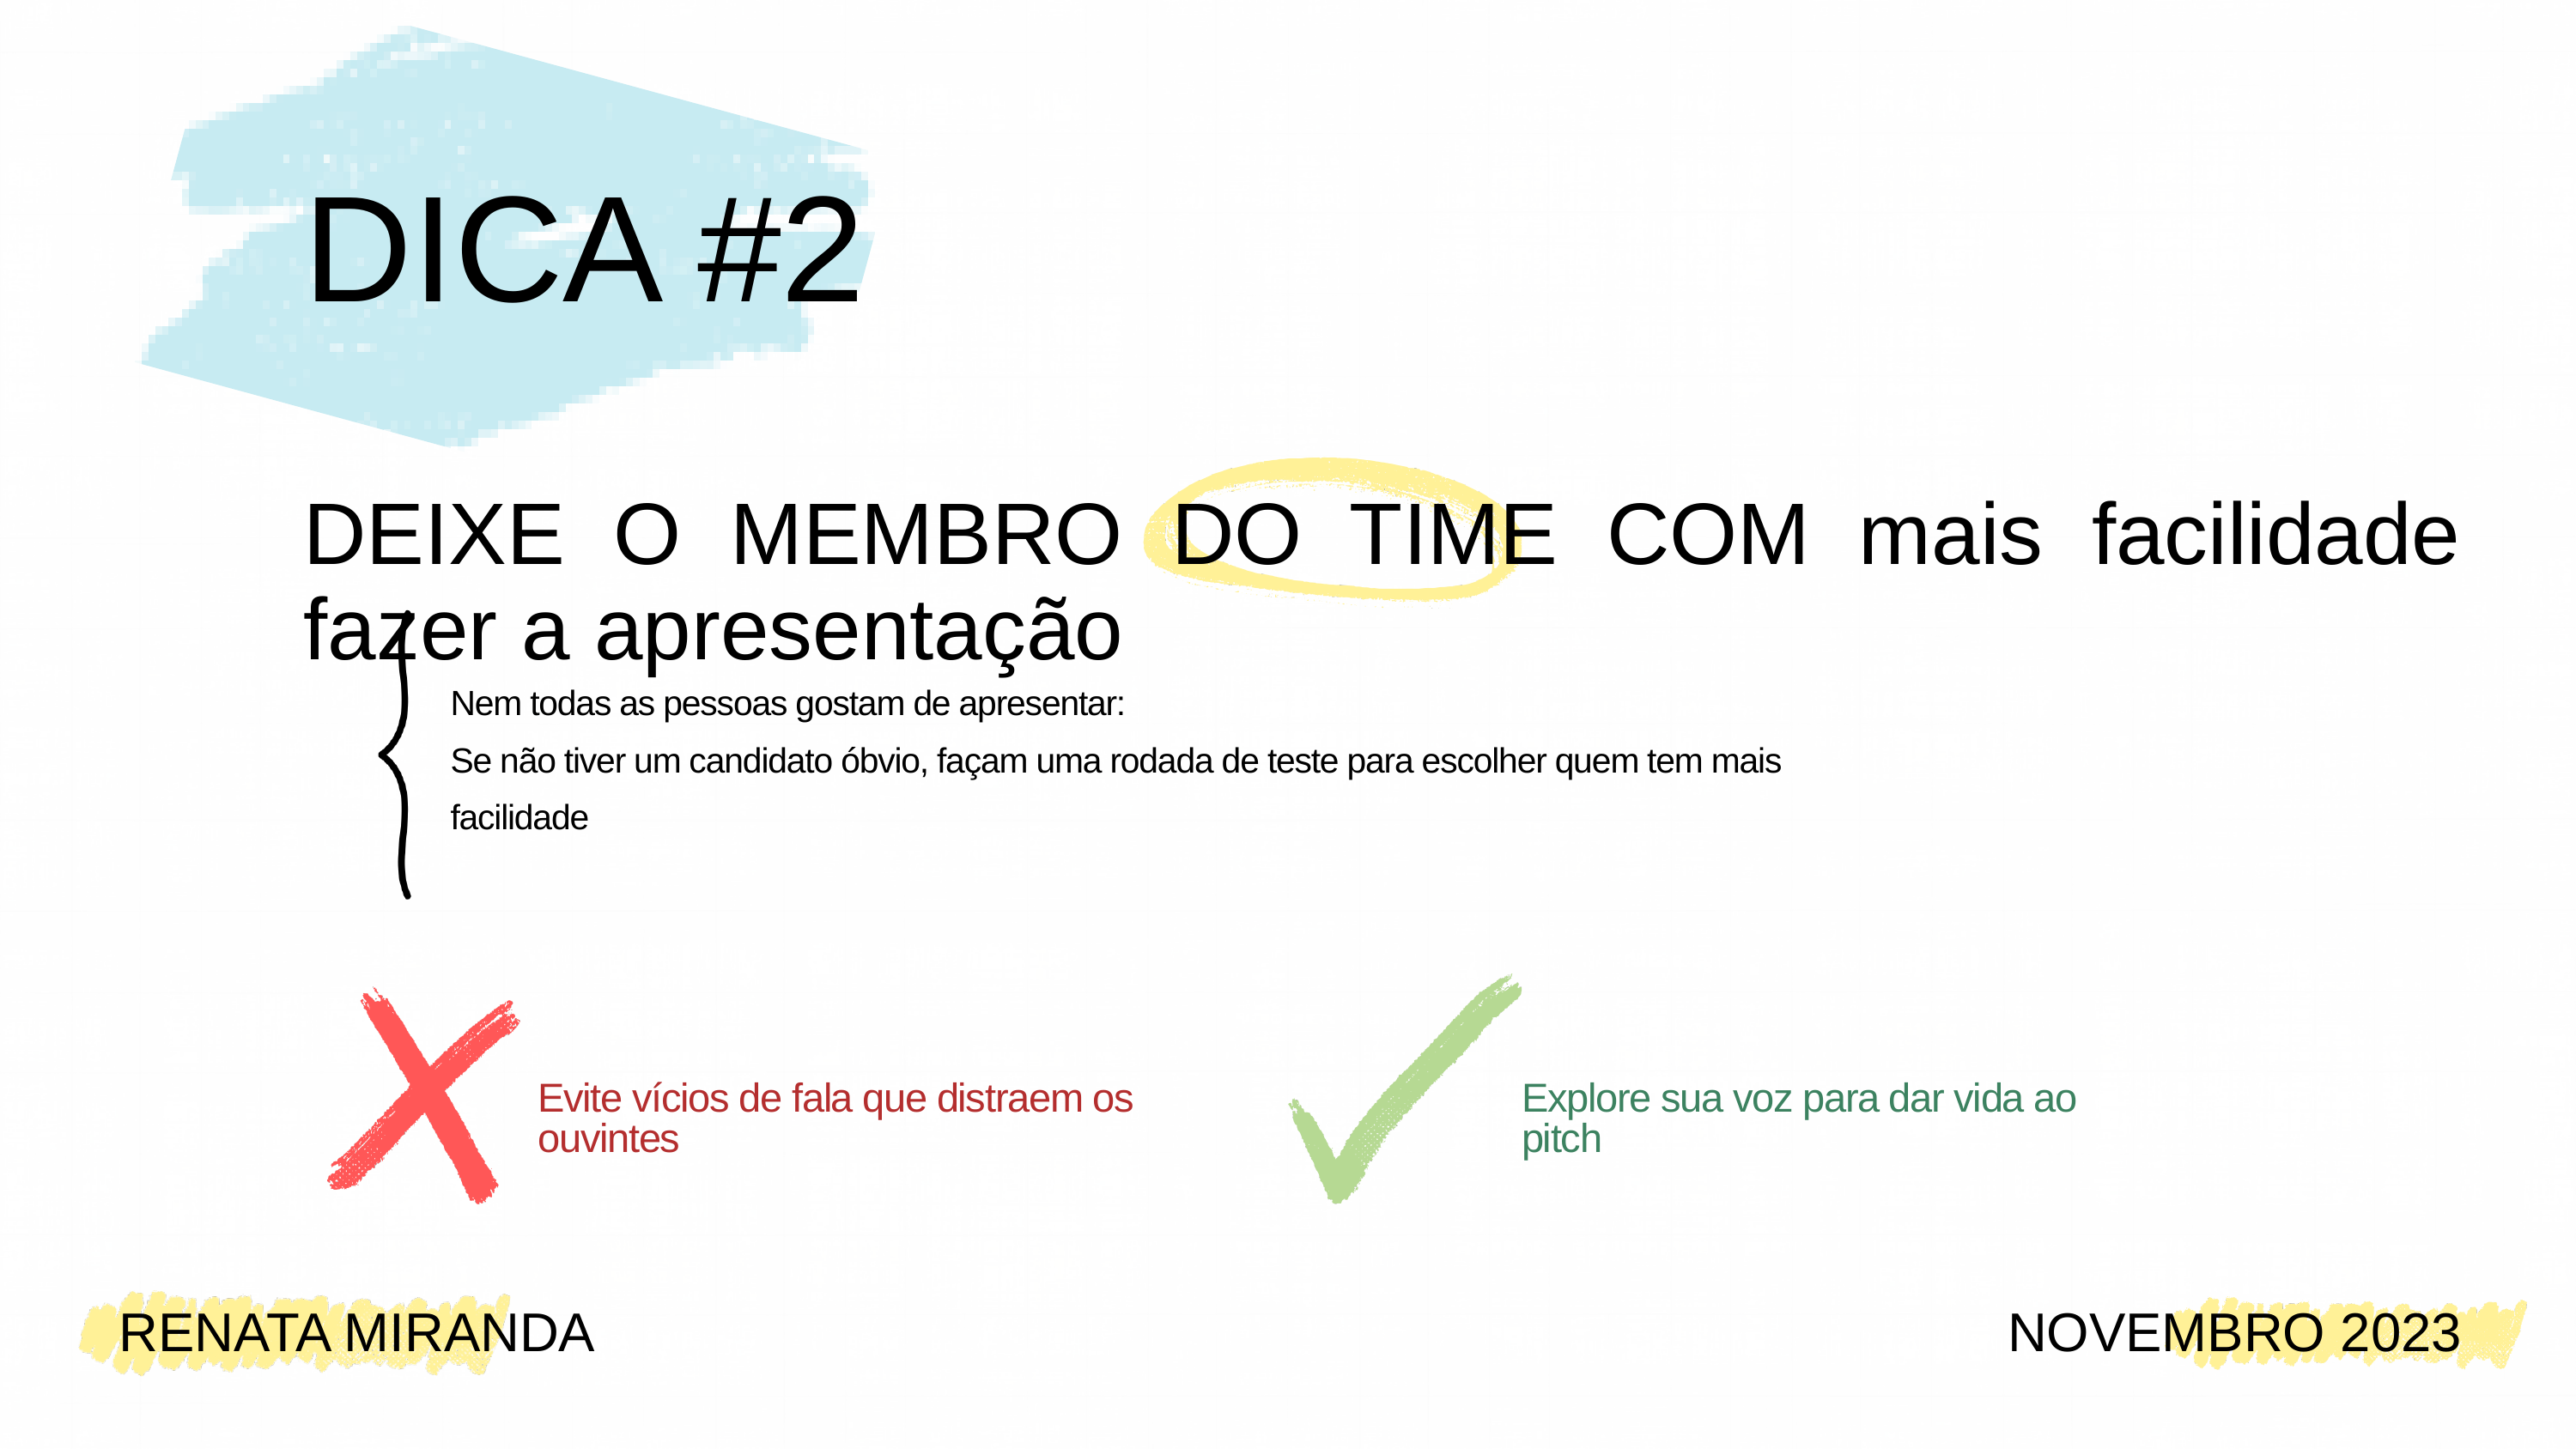

DICA #2

DEIXE O MEMBRO DO TIME COM mais facilidade fazer a apresentação

Nem todas as pessoas gostam de apresentar:
Se não tiver um candidato óbvio, façam uma rodada de teste para escolher quem tem mais facilidade

Evite vícios de fala que distraem os ouvintes
Explore sua voz para dar vida ao pitch

RENATA MIRANDA
NOVEMBRO 2023